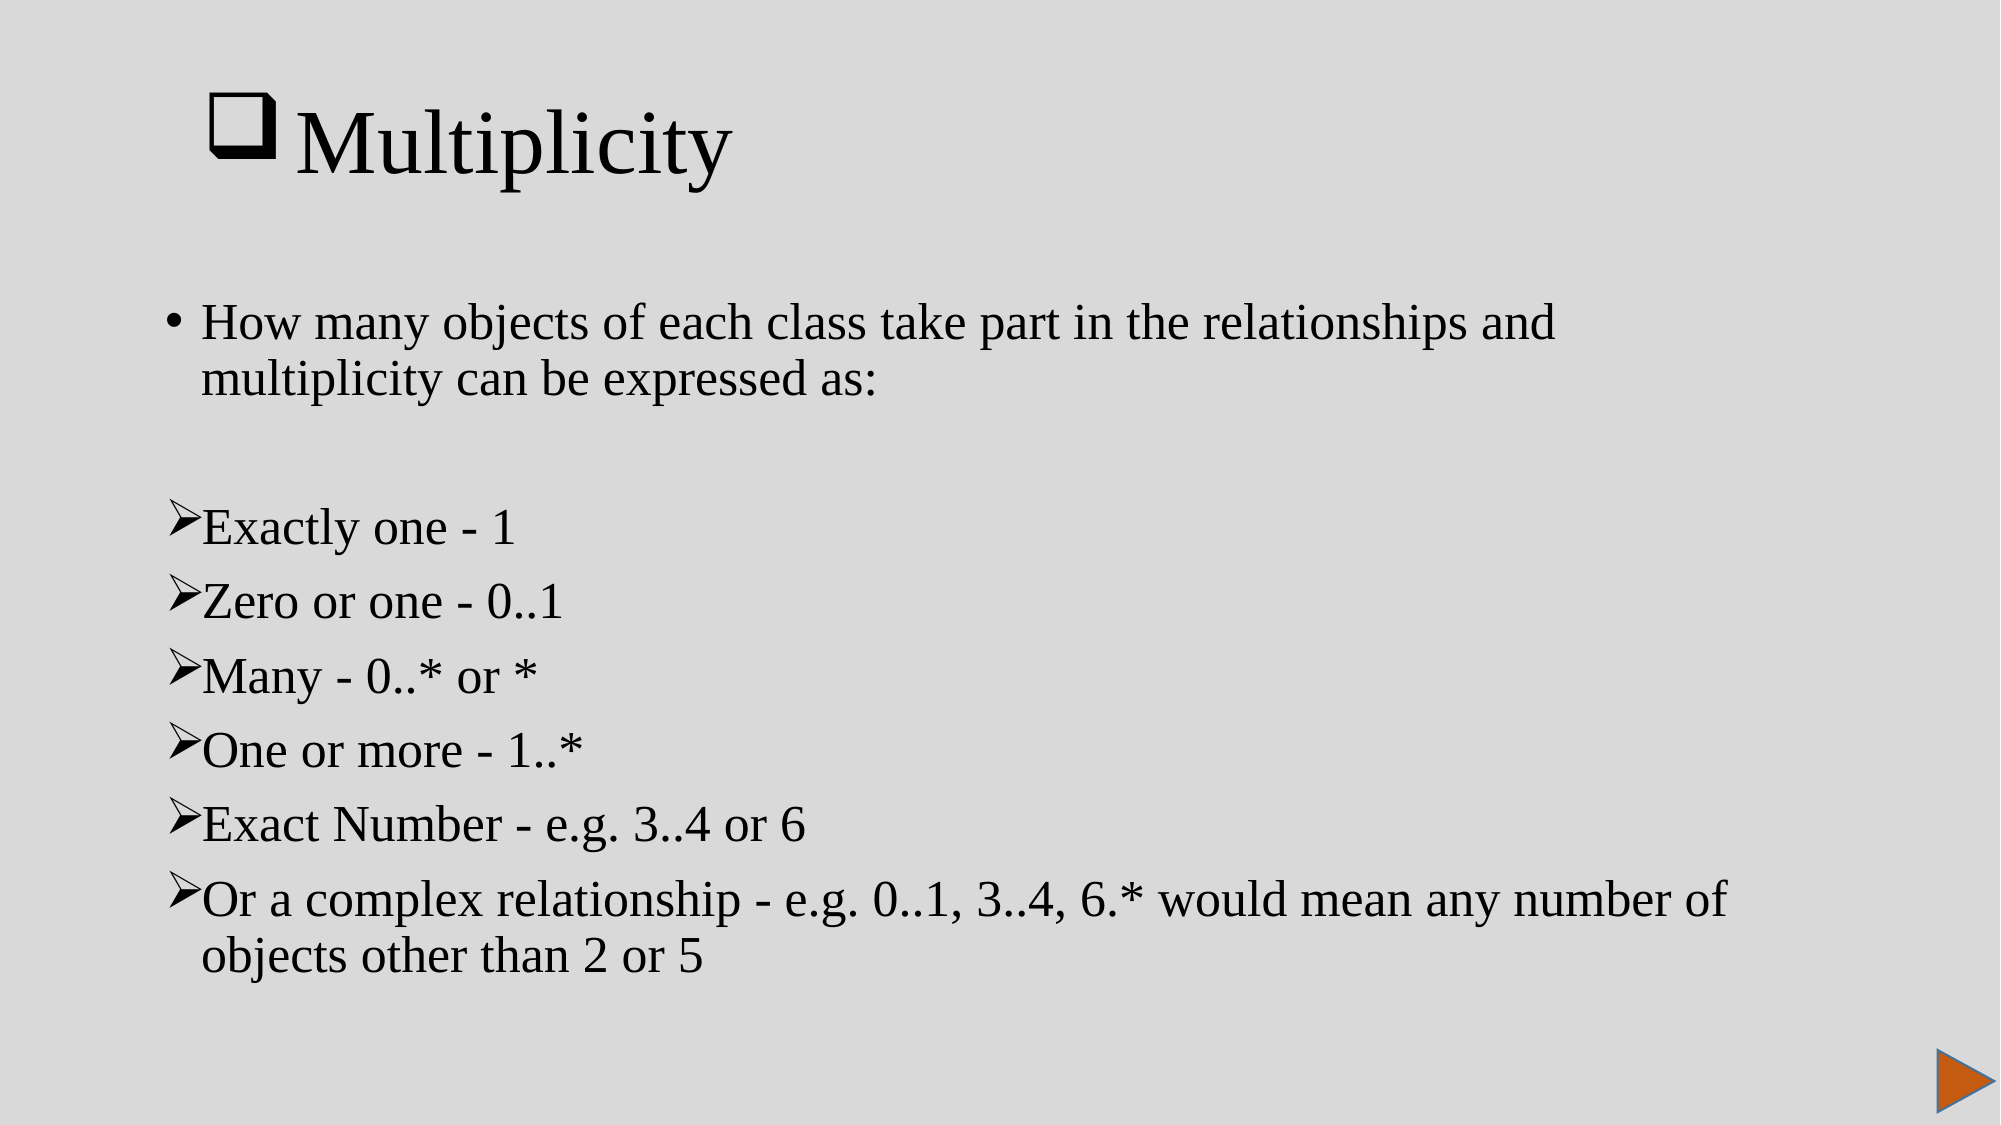

# Multiplicity
How many objects of each class take part in the relationships and multiplicity can be expressed as:

Exactly one - 1
Zero or one - 0..1
Many - 0..* or *
One or more - 1..*
Exact Number - e.g. 3..4 or 6
Or a complex relationship - e.g. 0..1, 3..4, 6.* would mean any number of objects other than 2 or 5